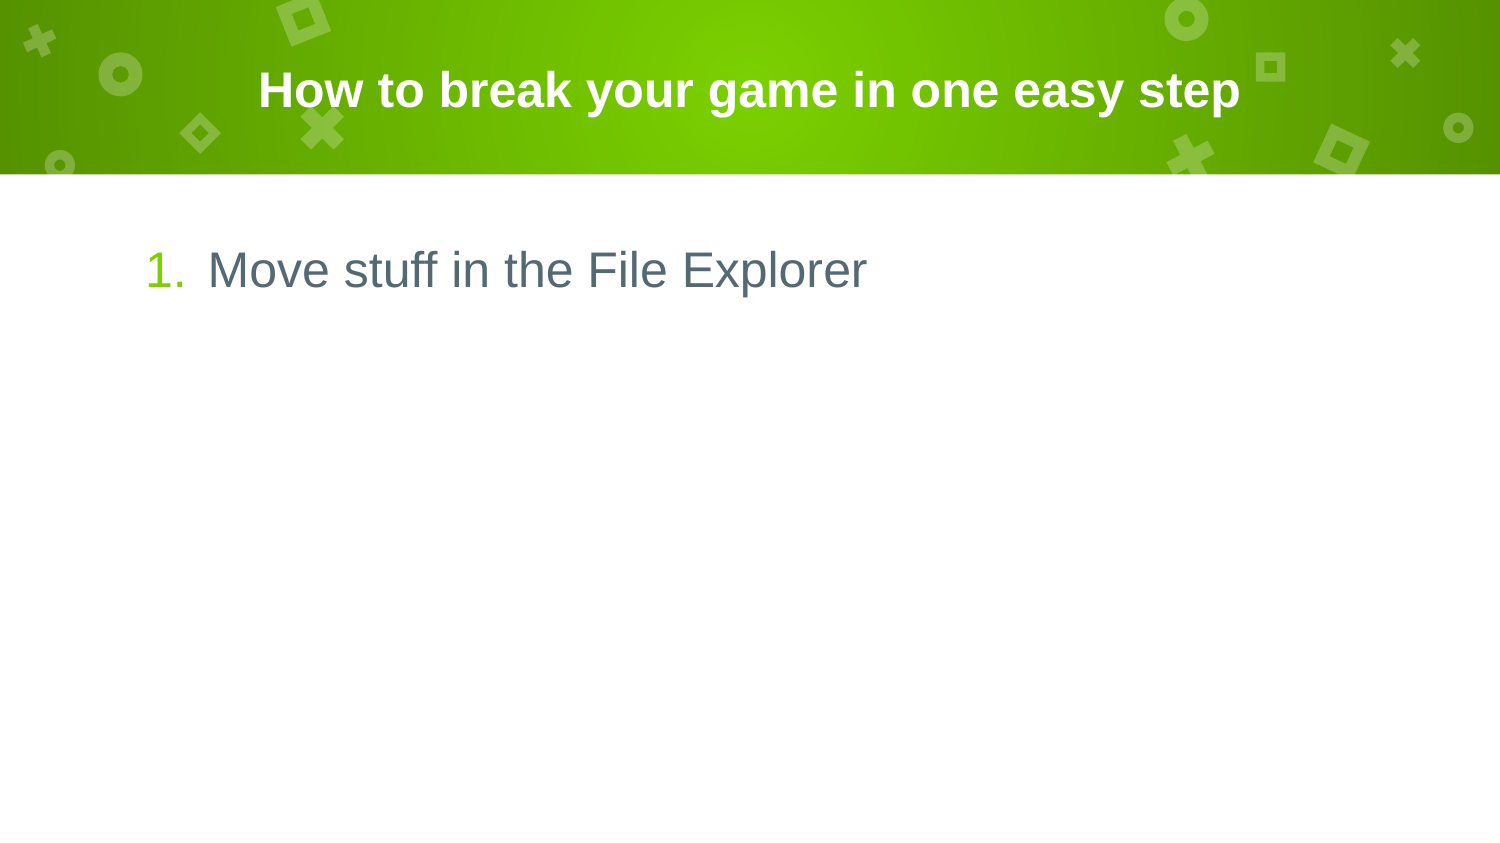

# How to break your game in one easy step
Move stuff in the File Explorer